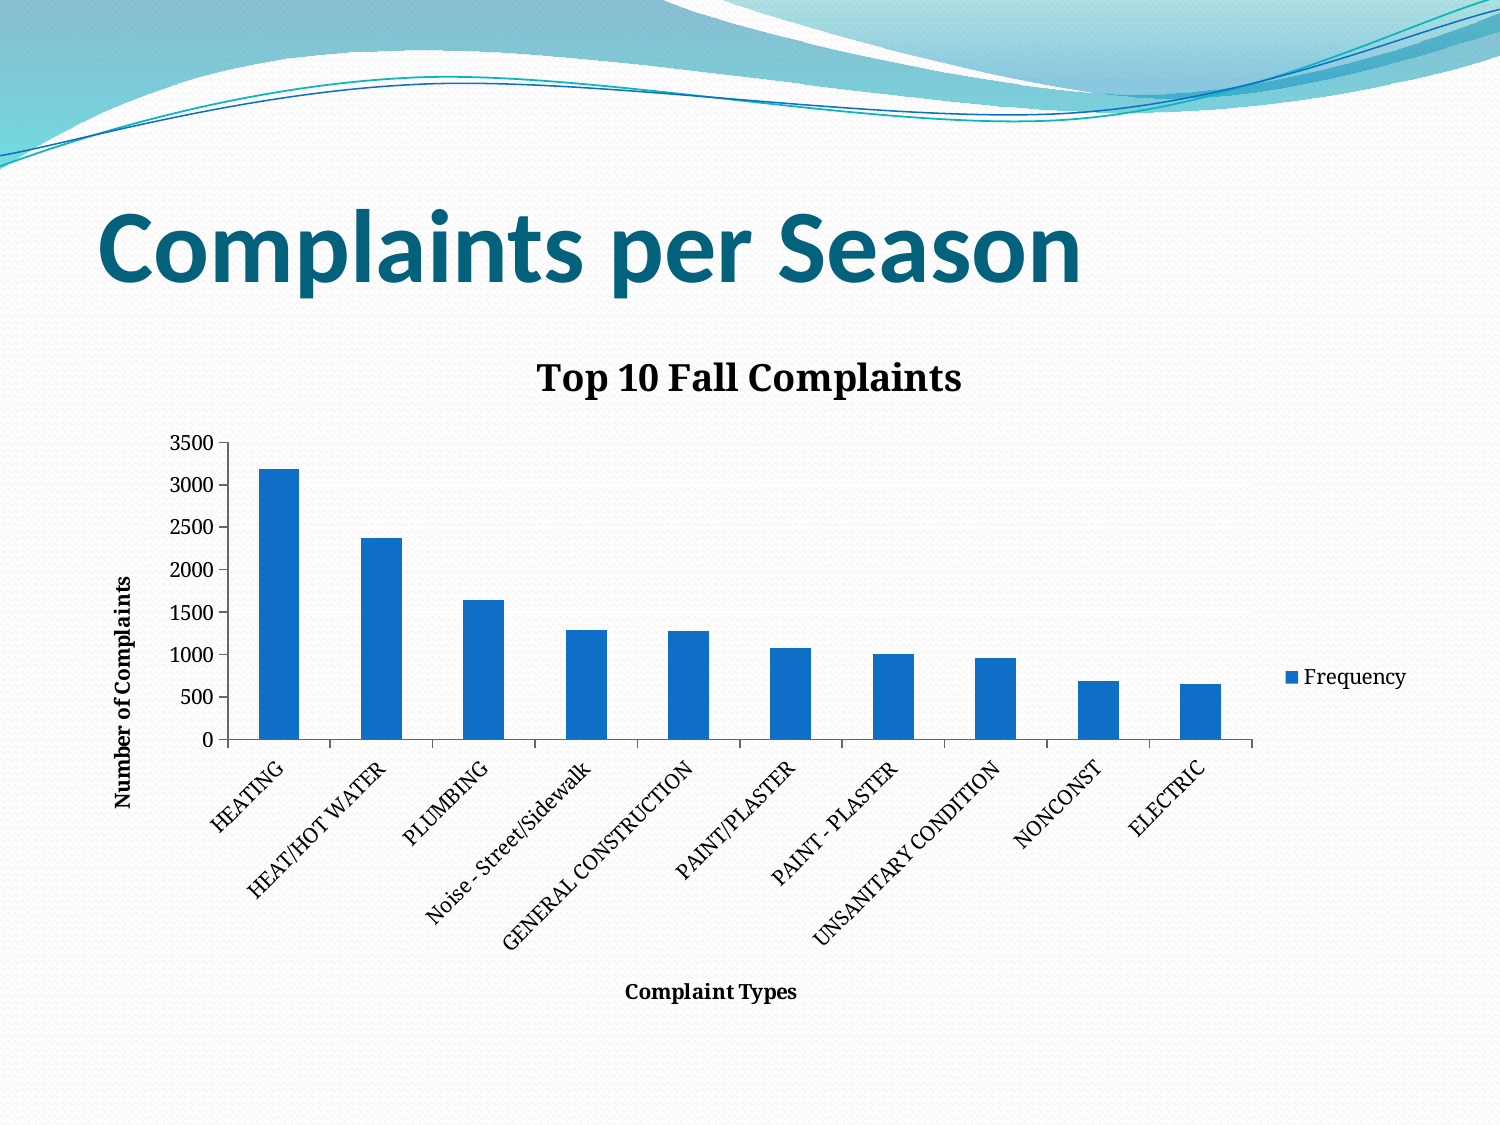

# Complaints per Season

### Chart: Top 10 Fall Complaints

| Category | Frequency |
|---|---|
| HEATING | 3190.0 |
| HEAT/HOT WATER | 2376.0 |
| PLUMBING | 1642.0 |
| Noise - Street/Sidewalk | 1287.0 |
| GENERAL CONSTRUCTION | 1272.0 |
| PAINT/PLASTER | 1073.0 |
| PAINT - PLASTER | 1009.0 |
| UNSANITARY CONDITION | 960.0 |
| NONCONST | 687.0 |
| ELECTRIC | 653.0 |